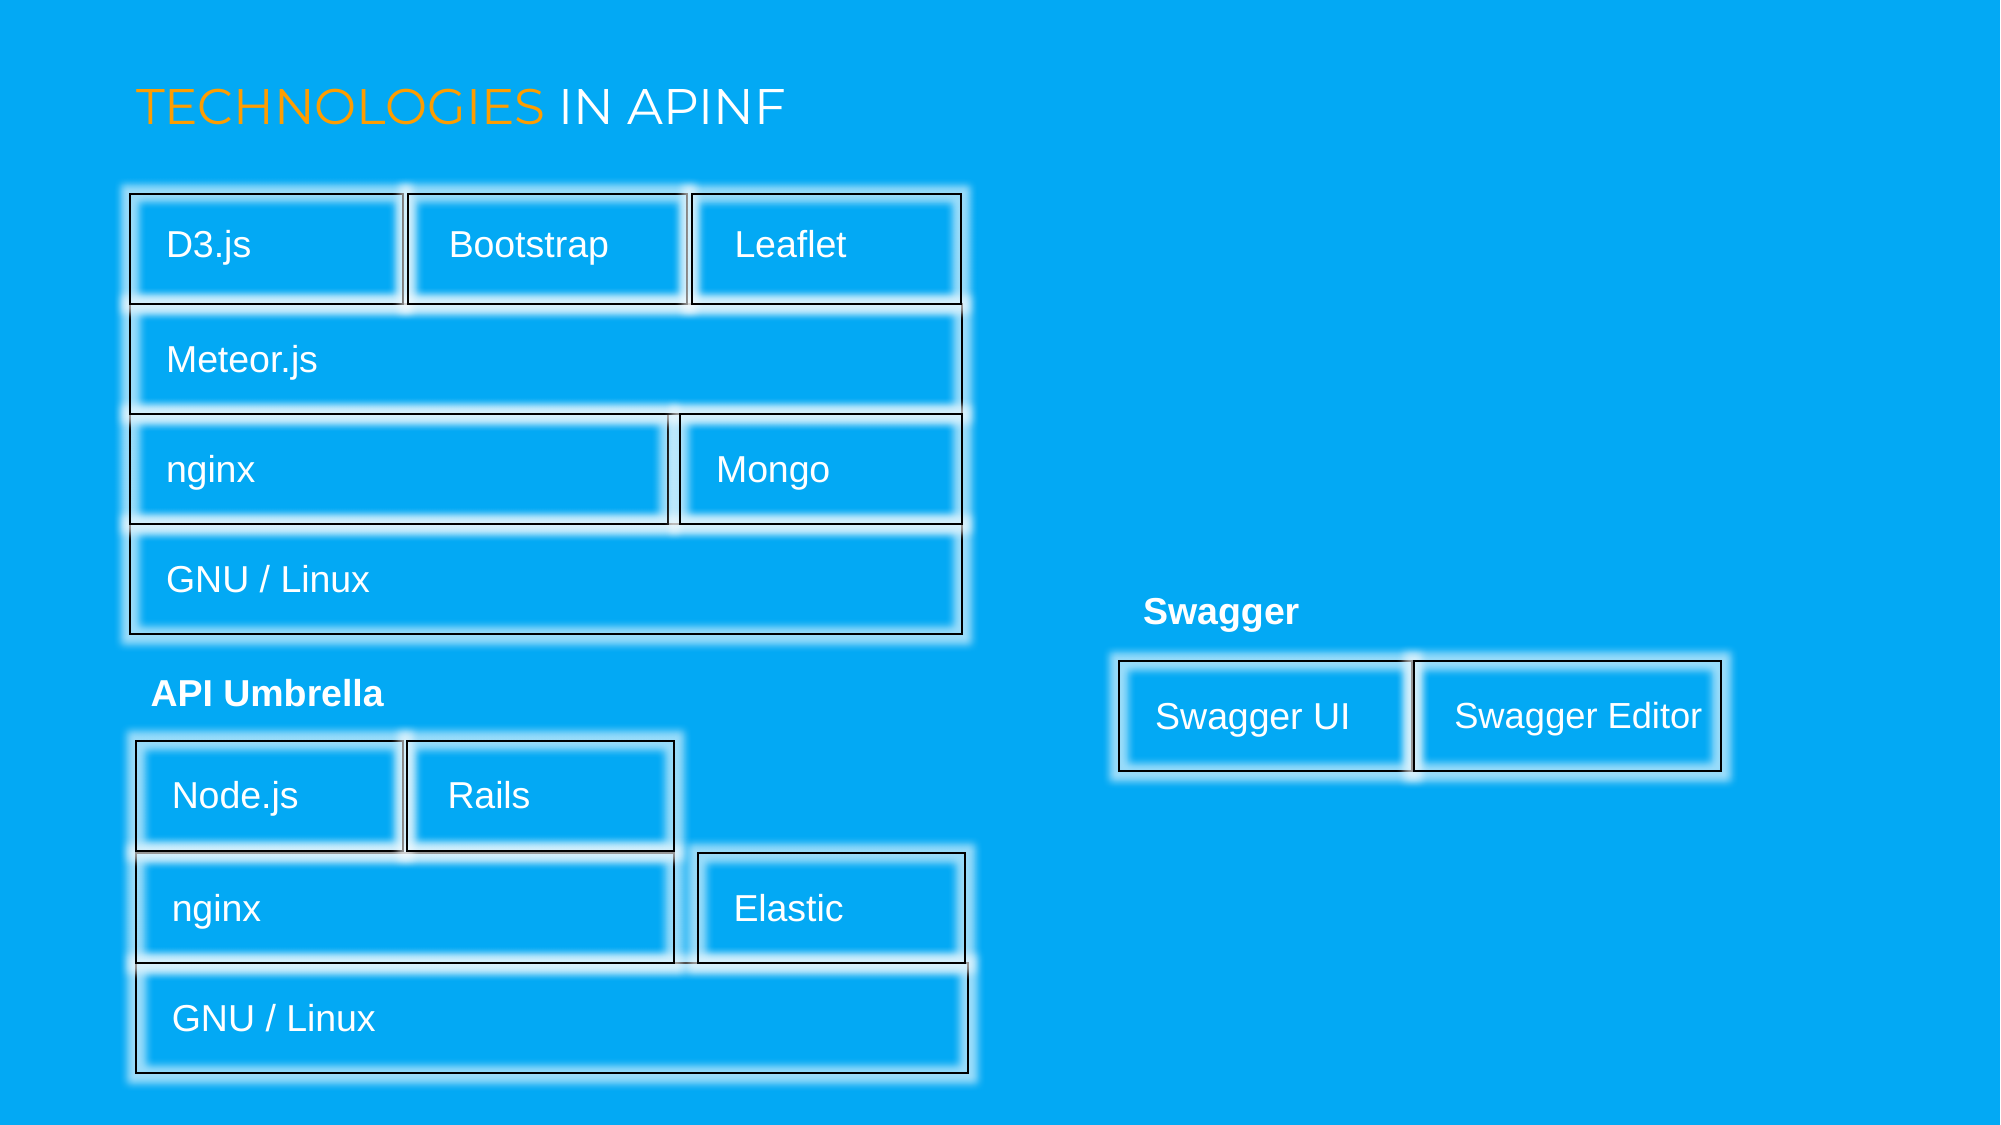

# TECHNOLOGIES IN APINF

D3.js
Bootstrap
Leaflet

Meteor.js

nginx
Mongo

GNU / Linux
Swagger
API Umbrella

Swagger UI
Swagger Editor

Node.js
Rails

nginx
Elastic

GNU / Linux